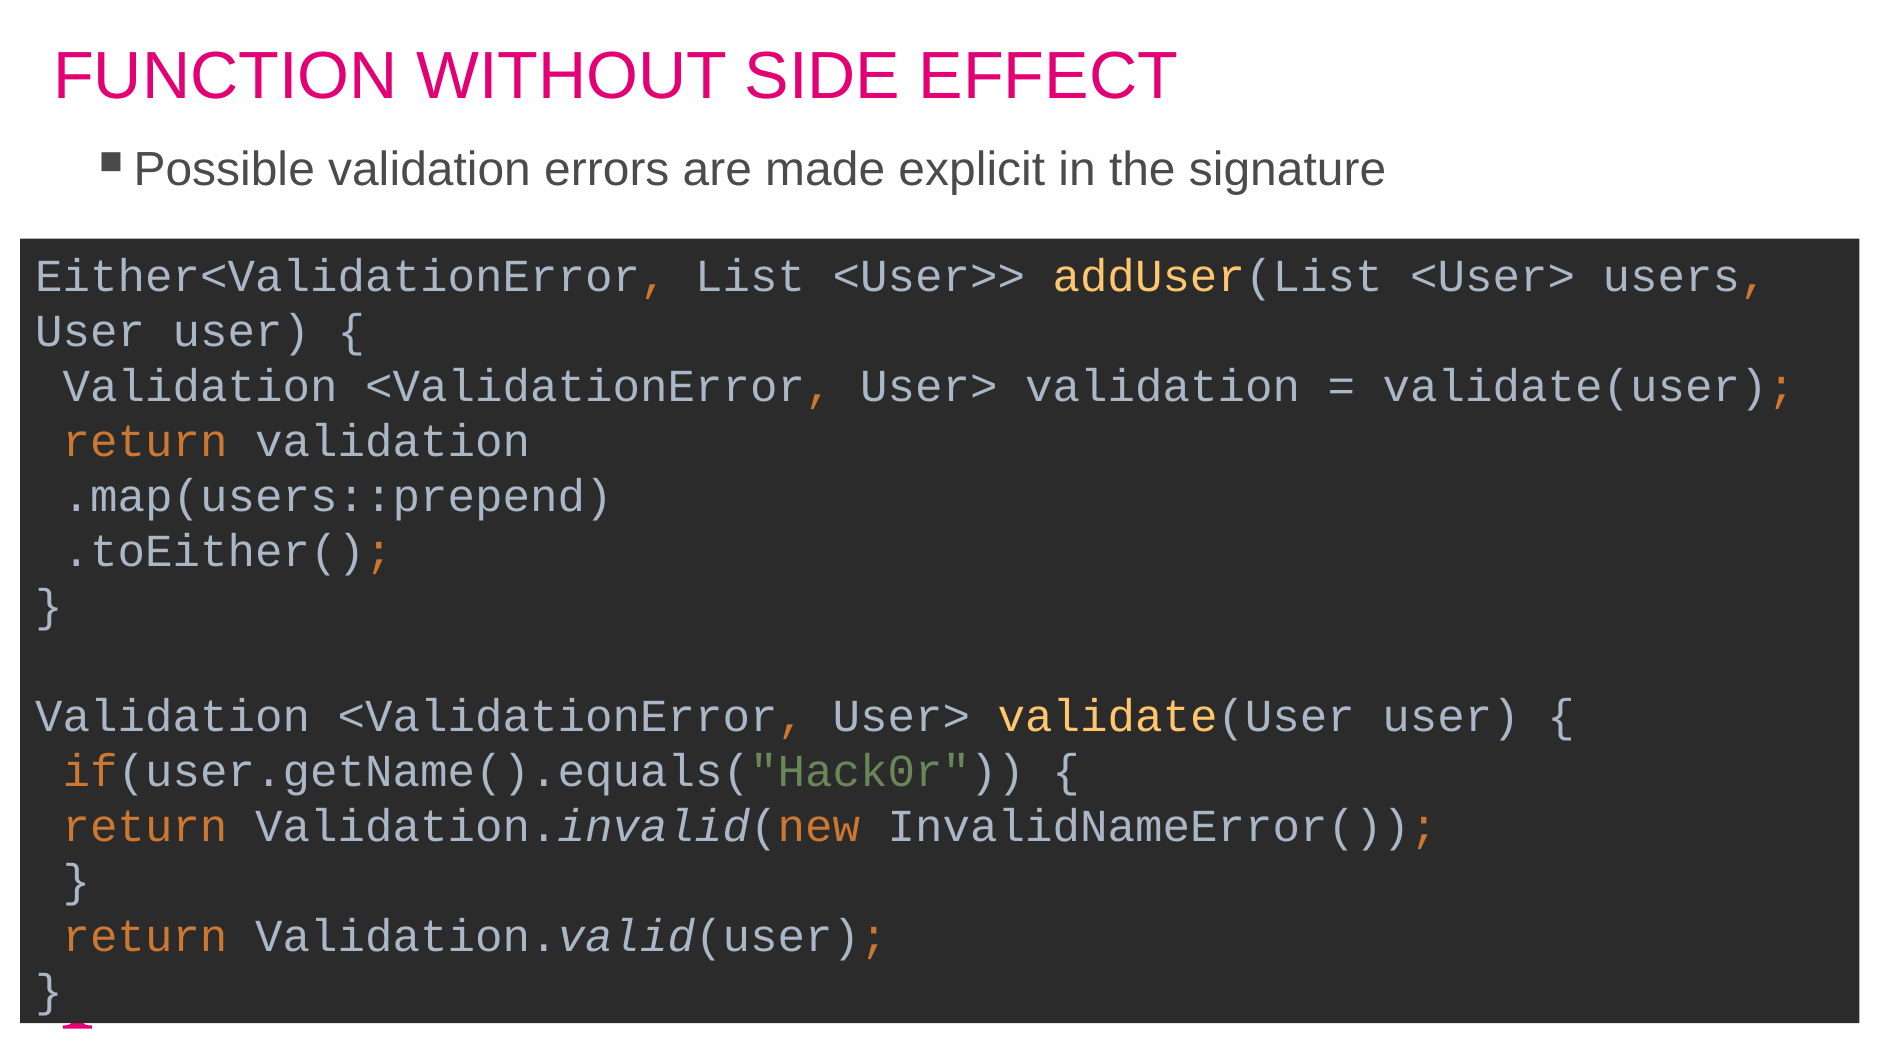

# FUNCTION WITHOUT SIDE EFFECT
Possible validation errors are made explicit in the signature

Either<ValidationError, List <User>> addUser(List <User> users, User user) {
 Validation <ValidationError, User> validation = validate(user);
 return validation
 .map(users::prepend)
 .toEither();
}
Validation <ValidationError, User> validate(User user) {
 if(user.getName().equals("Hack0r")) {
 return Validation.invalid(new InvalidNameError());
 }
 return Validation.valid(user);
}
14